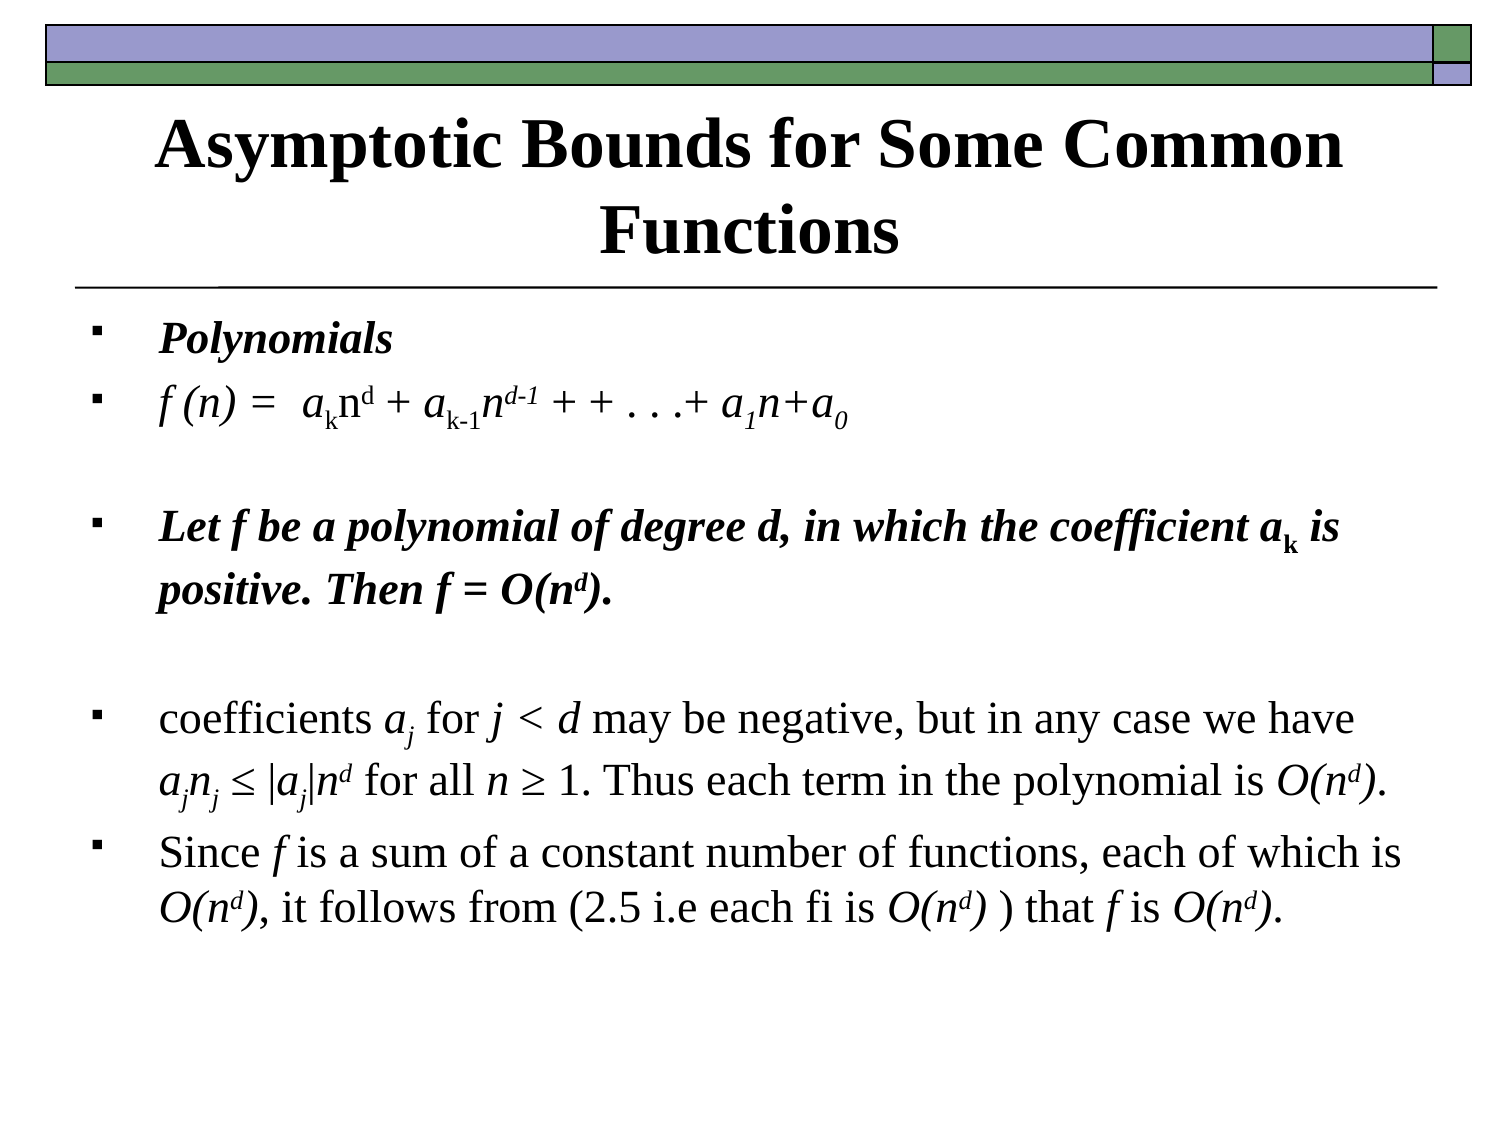

# Asymptotic Bounds for Some Common Functions
Polynomials
f (n) =  aknd + ak-1nd-1 + + . . .+ a1n+a0

Let f be a polynomial of degree d, in which the coefficient ak is positive. Then f = O(nd).

coefficients aj for j < d may be negative, but in any case we have ajnj ≤ |aj|nd for all n ≥ 1. Thus each term in the polynomial is O(nd).
Since f is a sum of a constant number of functions, each of which is O(nd), it follows from (2.5 i.e each fi is O(nd) ) that f is O(nd).